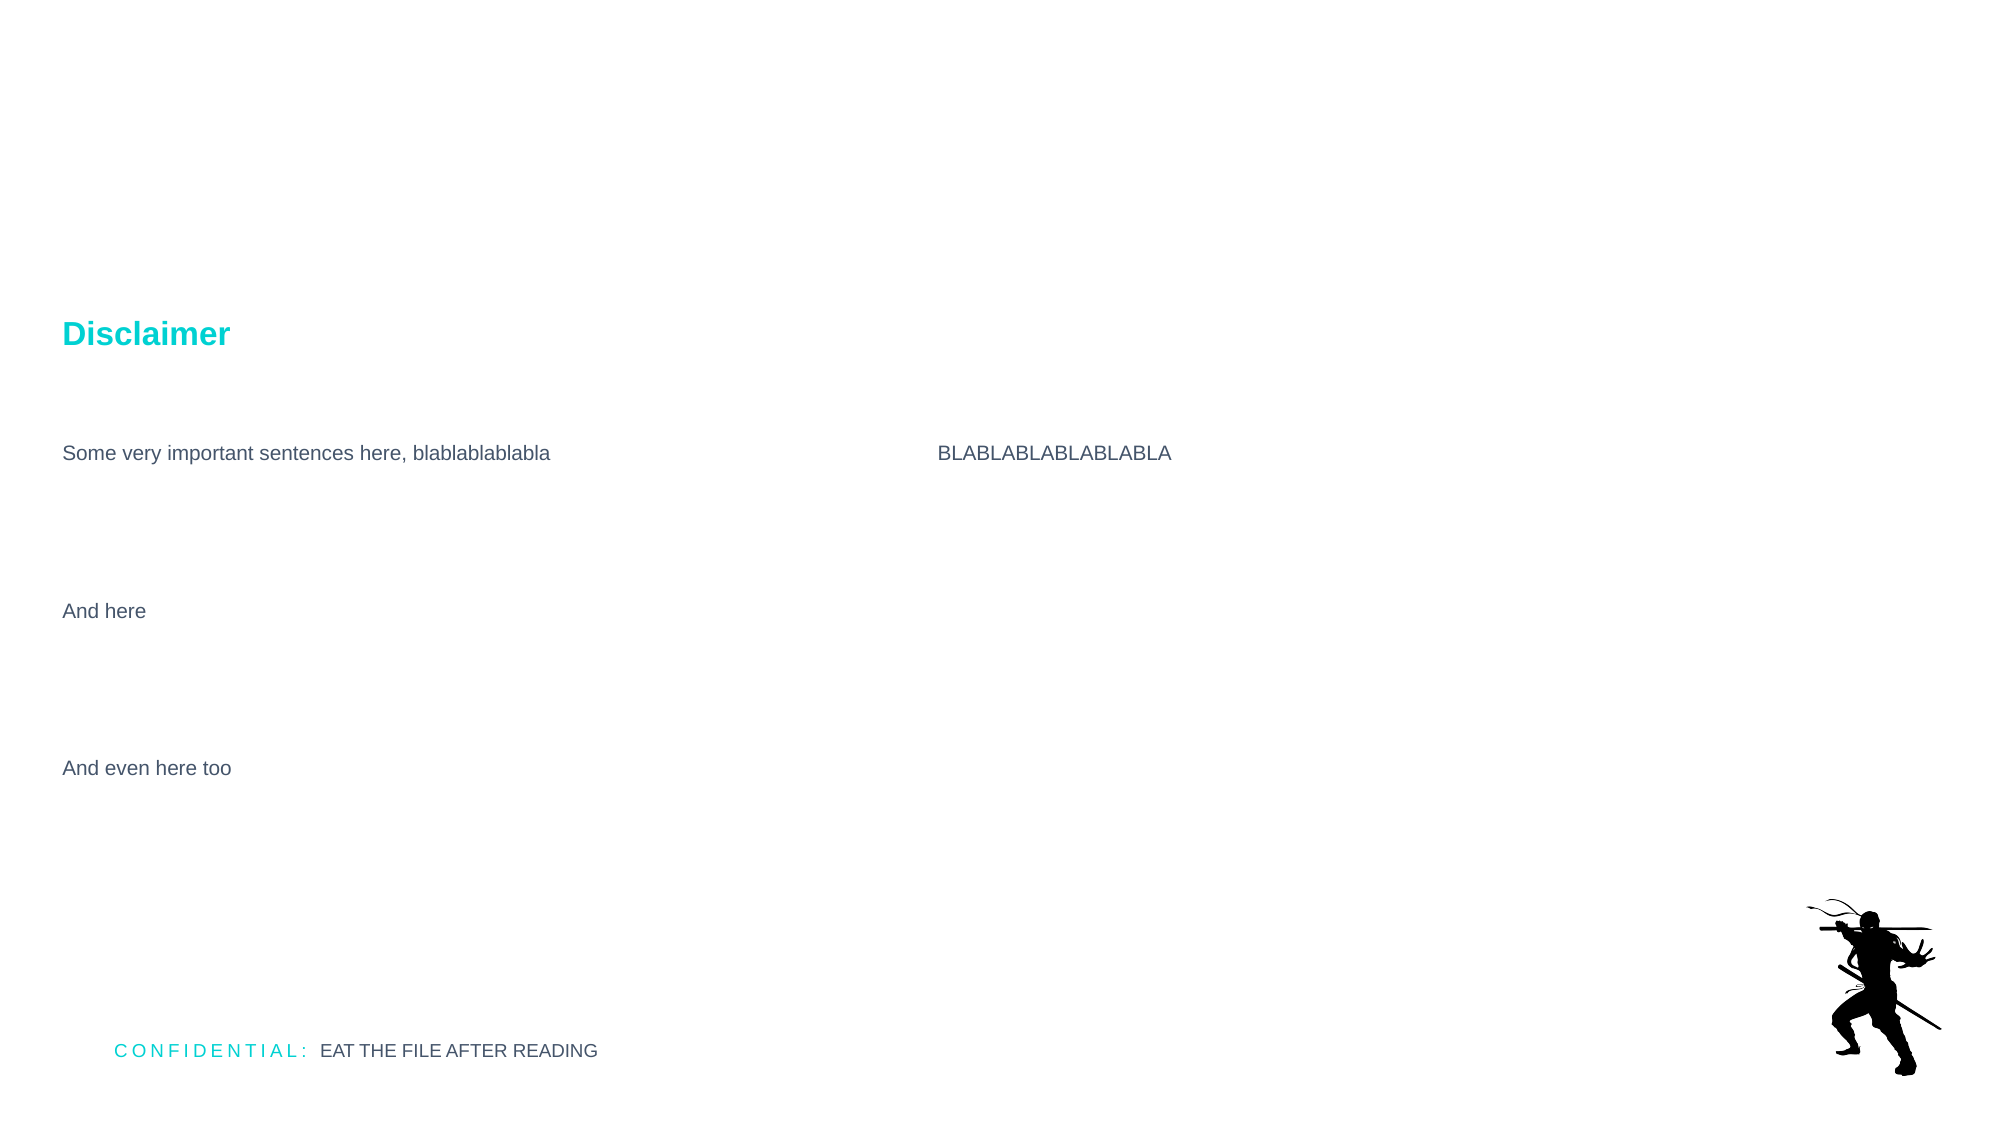

Disclaimer
# Some very important sentences here, blablablablabla

And here

And even here too
BLABLABLABLABLABLA
CONFIDENTIAL: Eat the file after reading